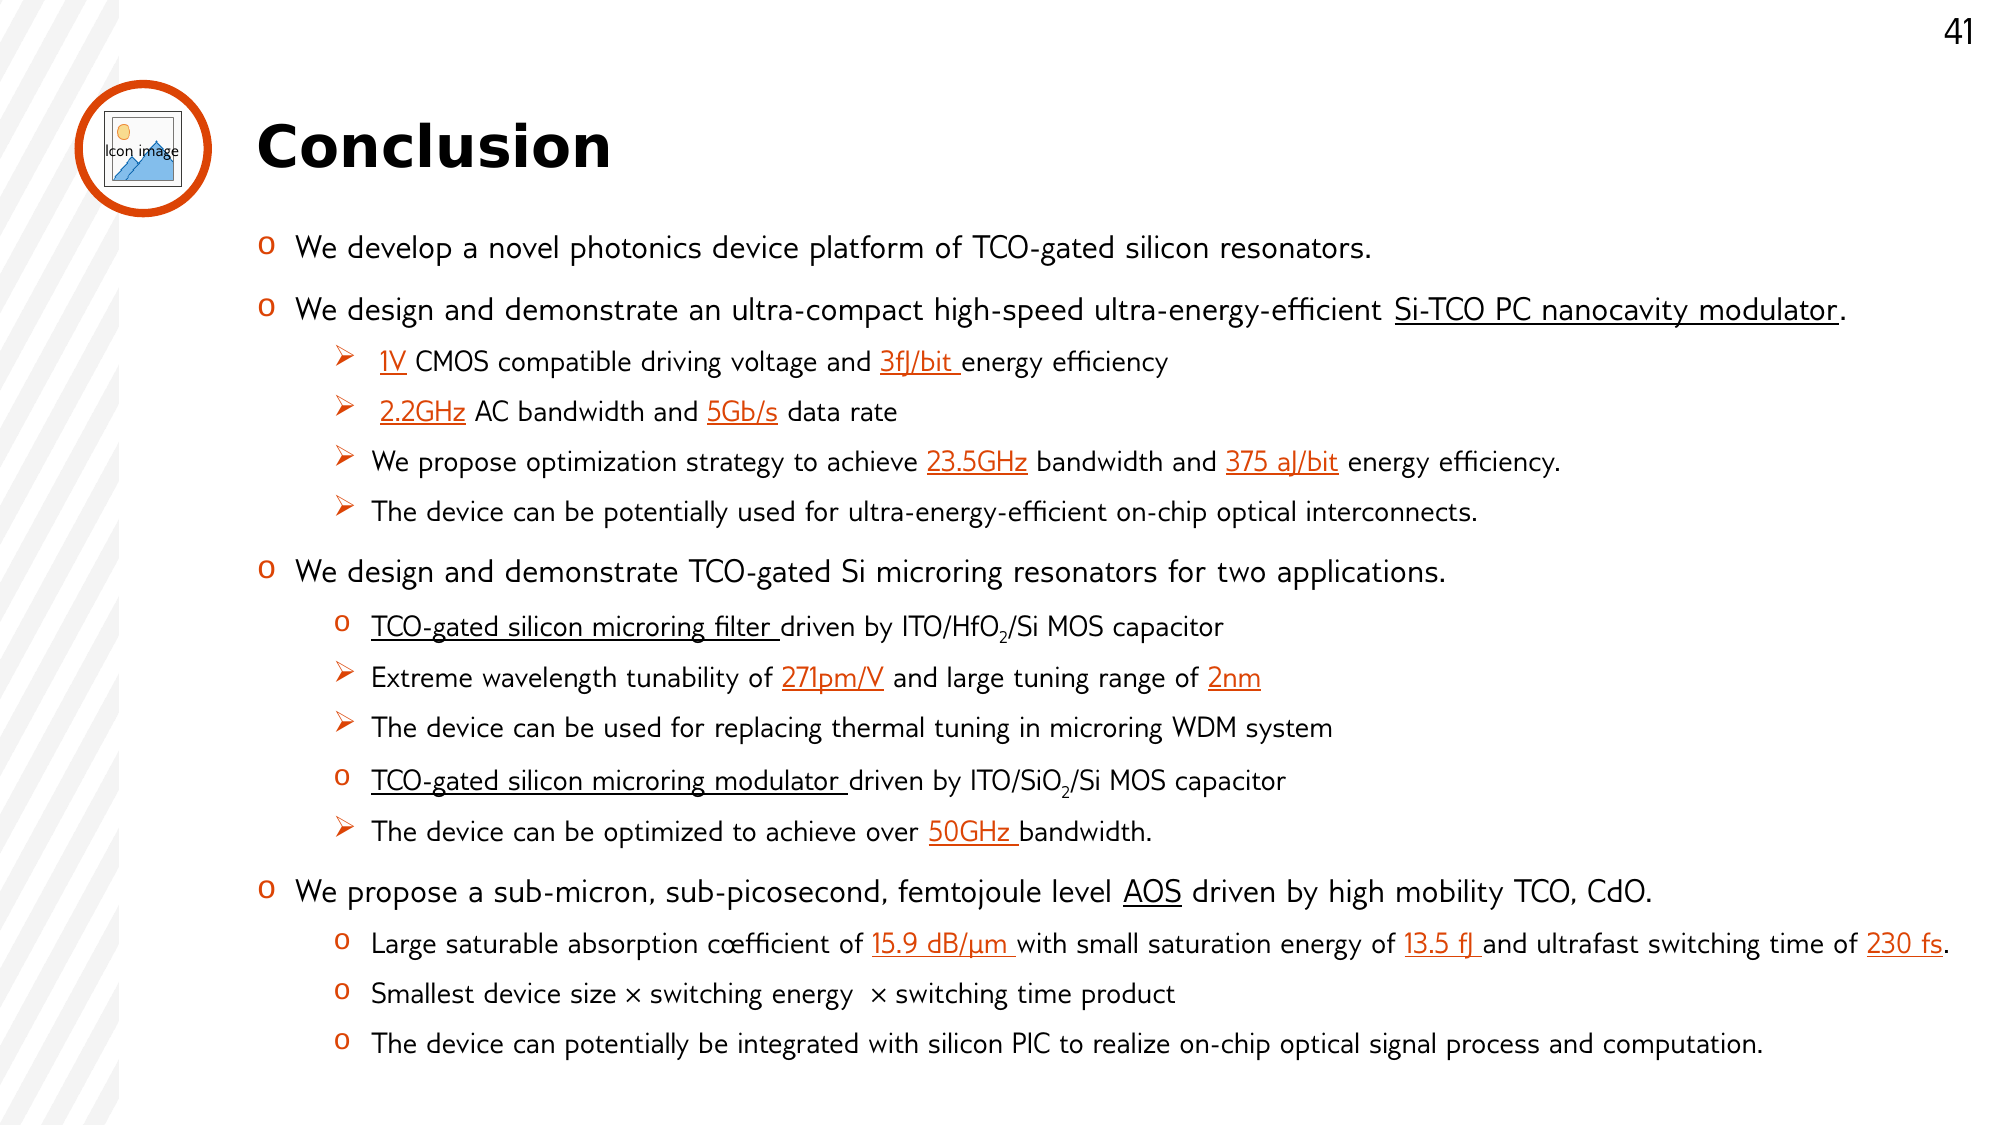

41

# Conclusion
We develop a novel photonics device platform of TCO-gated silicon resonators.
We design and demonstrate an ultra-compact high-speed ultra-energy-efficient Si-TCO PC nanocavity modulator.
 1V CMOS compatible driving voltage and 3fJ/bit energy efficiency
 2.2GHz AC bandwidth and 5Gb/s data rate
We propose optimization strategy to achieve 23.5GHz bandwidth and 375 aJ/bit energy efficiency.
The device can be potentially used for ultra-energy-efficient on-chip optical interconnects.
We design and demonstrate TCO-gated Si microring resonators for two applications.
TCO-gated silicon microring filter driven by ITO/HfO2/Si MOS capacitor
Extreme wavelength tunability of 271pm/V and large tuning range of 2nm
The device can be used for replacing thermal tuning in microring WDM system
TCO-gated silicon microring modulator driven by ITO/SiO2/Si MOS capacitor
The device can be optimized to achieve over 50GHz bandwidth.
We propose a sub-micron, sub-picosecond, femtojoule level AOS driven by high mobility TCO, CdO.
Large saturable absorption coefficient of 15.9 dB/µm with small saturation energy of 13.5 fJ and ultrafast switching time of 230 fs.
Smallest device size × switching energy  × switching time product
The device can potentially be integrated with silicon PIC to realize on-chip optical signal process and computation.